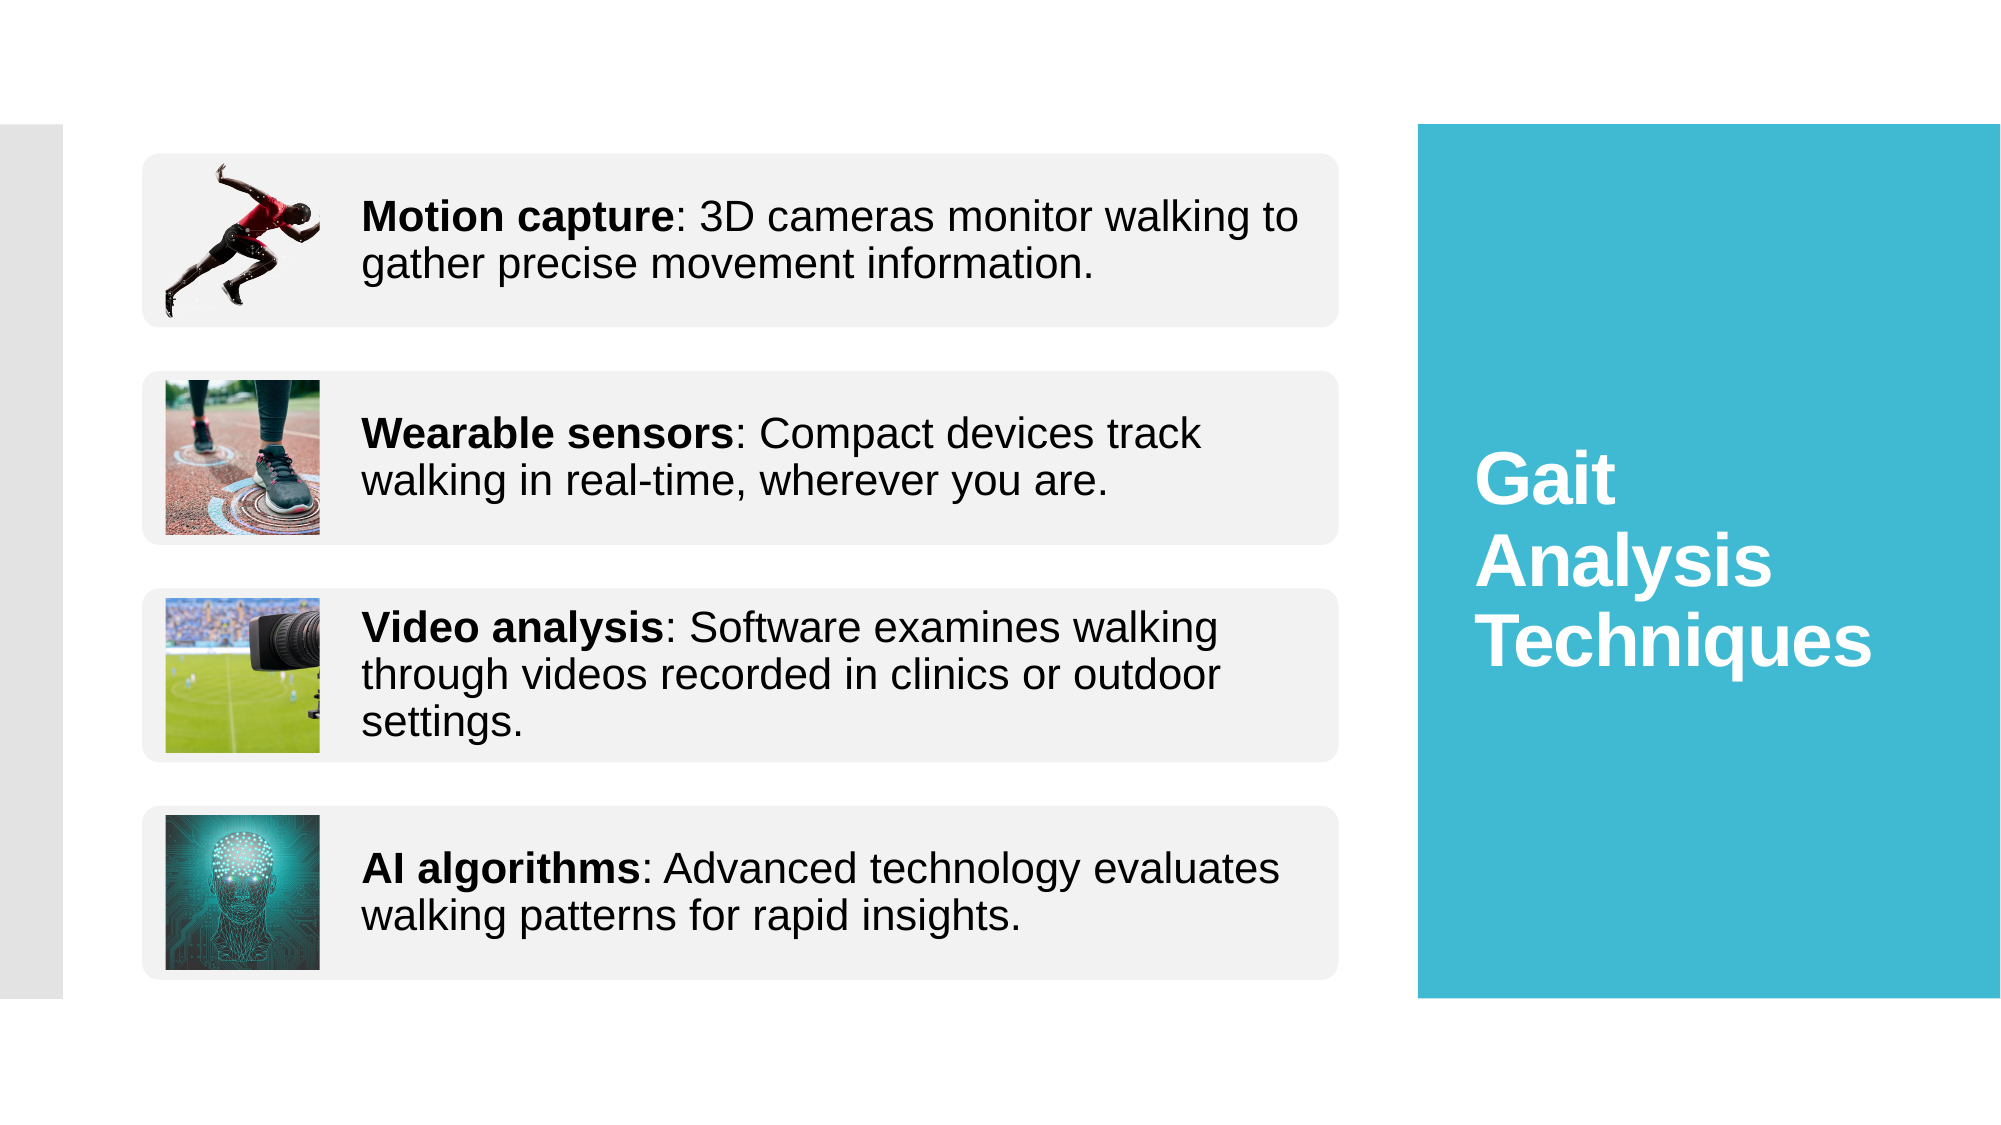

Motion capture: 3D cameras monitor walking to gather precise movement information.
Wearable sensors: Compact devices track walking in real-time, wherever you are.
Video analysis: Software examines walking through videos recorded in clinics or outdoor settings.
AI algorithms: Advanced technology evaluates walking patterns for rapid insights.
# Gait Analysis Techniques